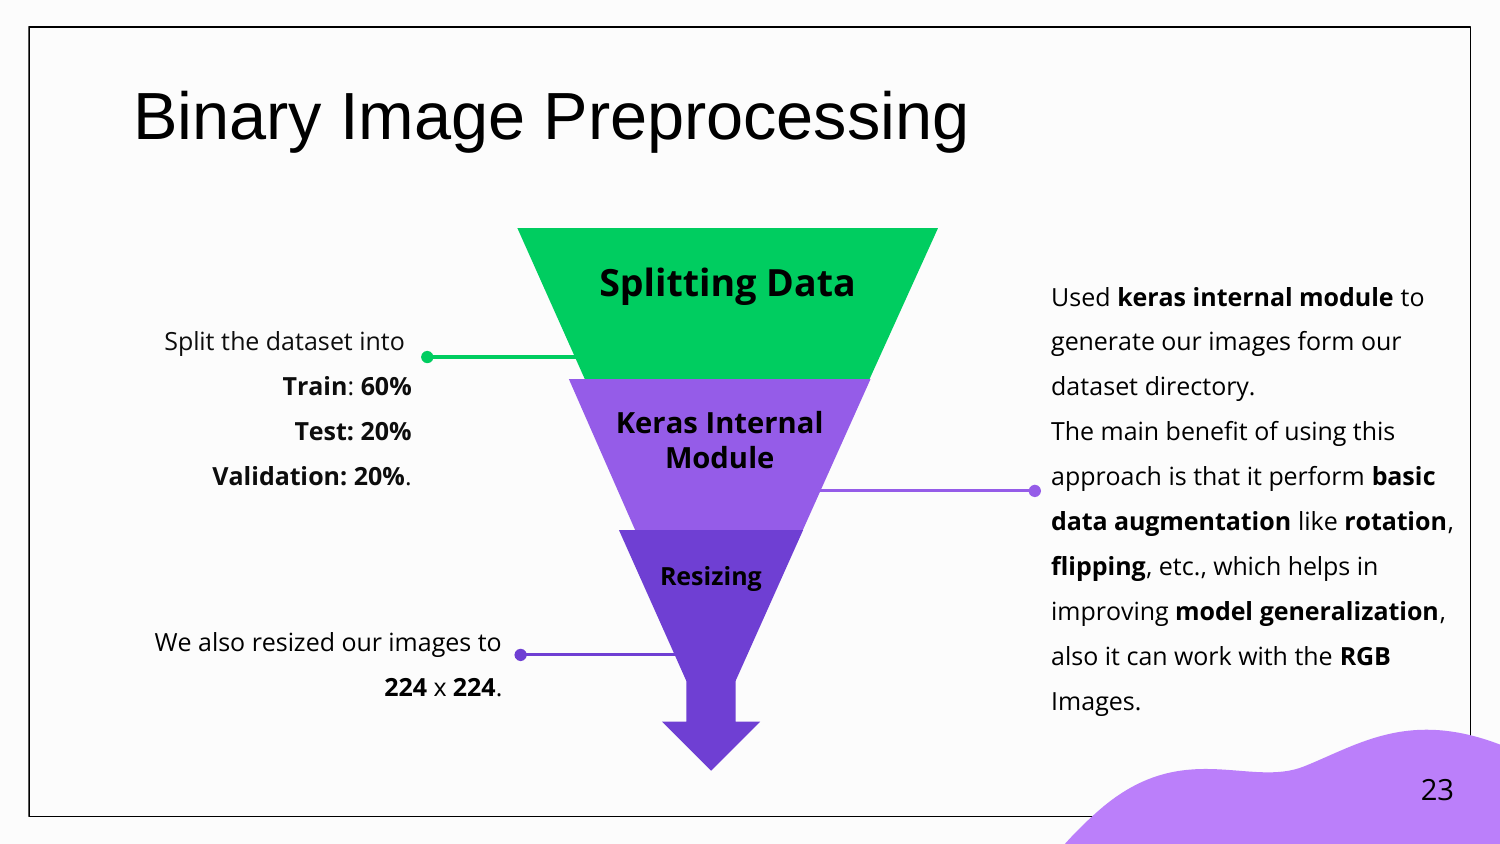

# Binary Image Preprocessing
Splitting Data

Keras Internal Module

Resizing

Used keras internal module to generate our images form our dataset directory.
The main benefit of using this approach is that it perform basic data augmentation like rotation, flipping, etc., which helps in improving model generalization, also it can work with the RGB Images.
Split the dataset into
Train: 60%
Test: 20%
Validation: 20%.
We also resized our images to 224 x 224.
23